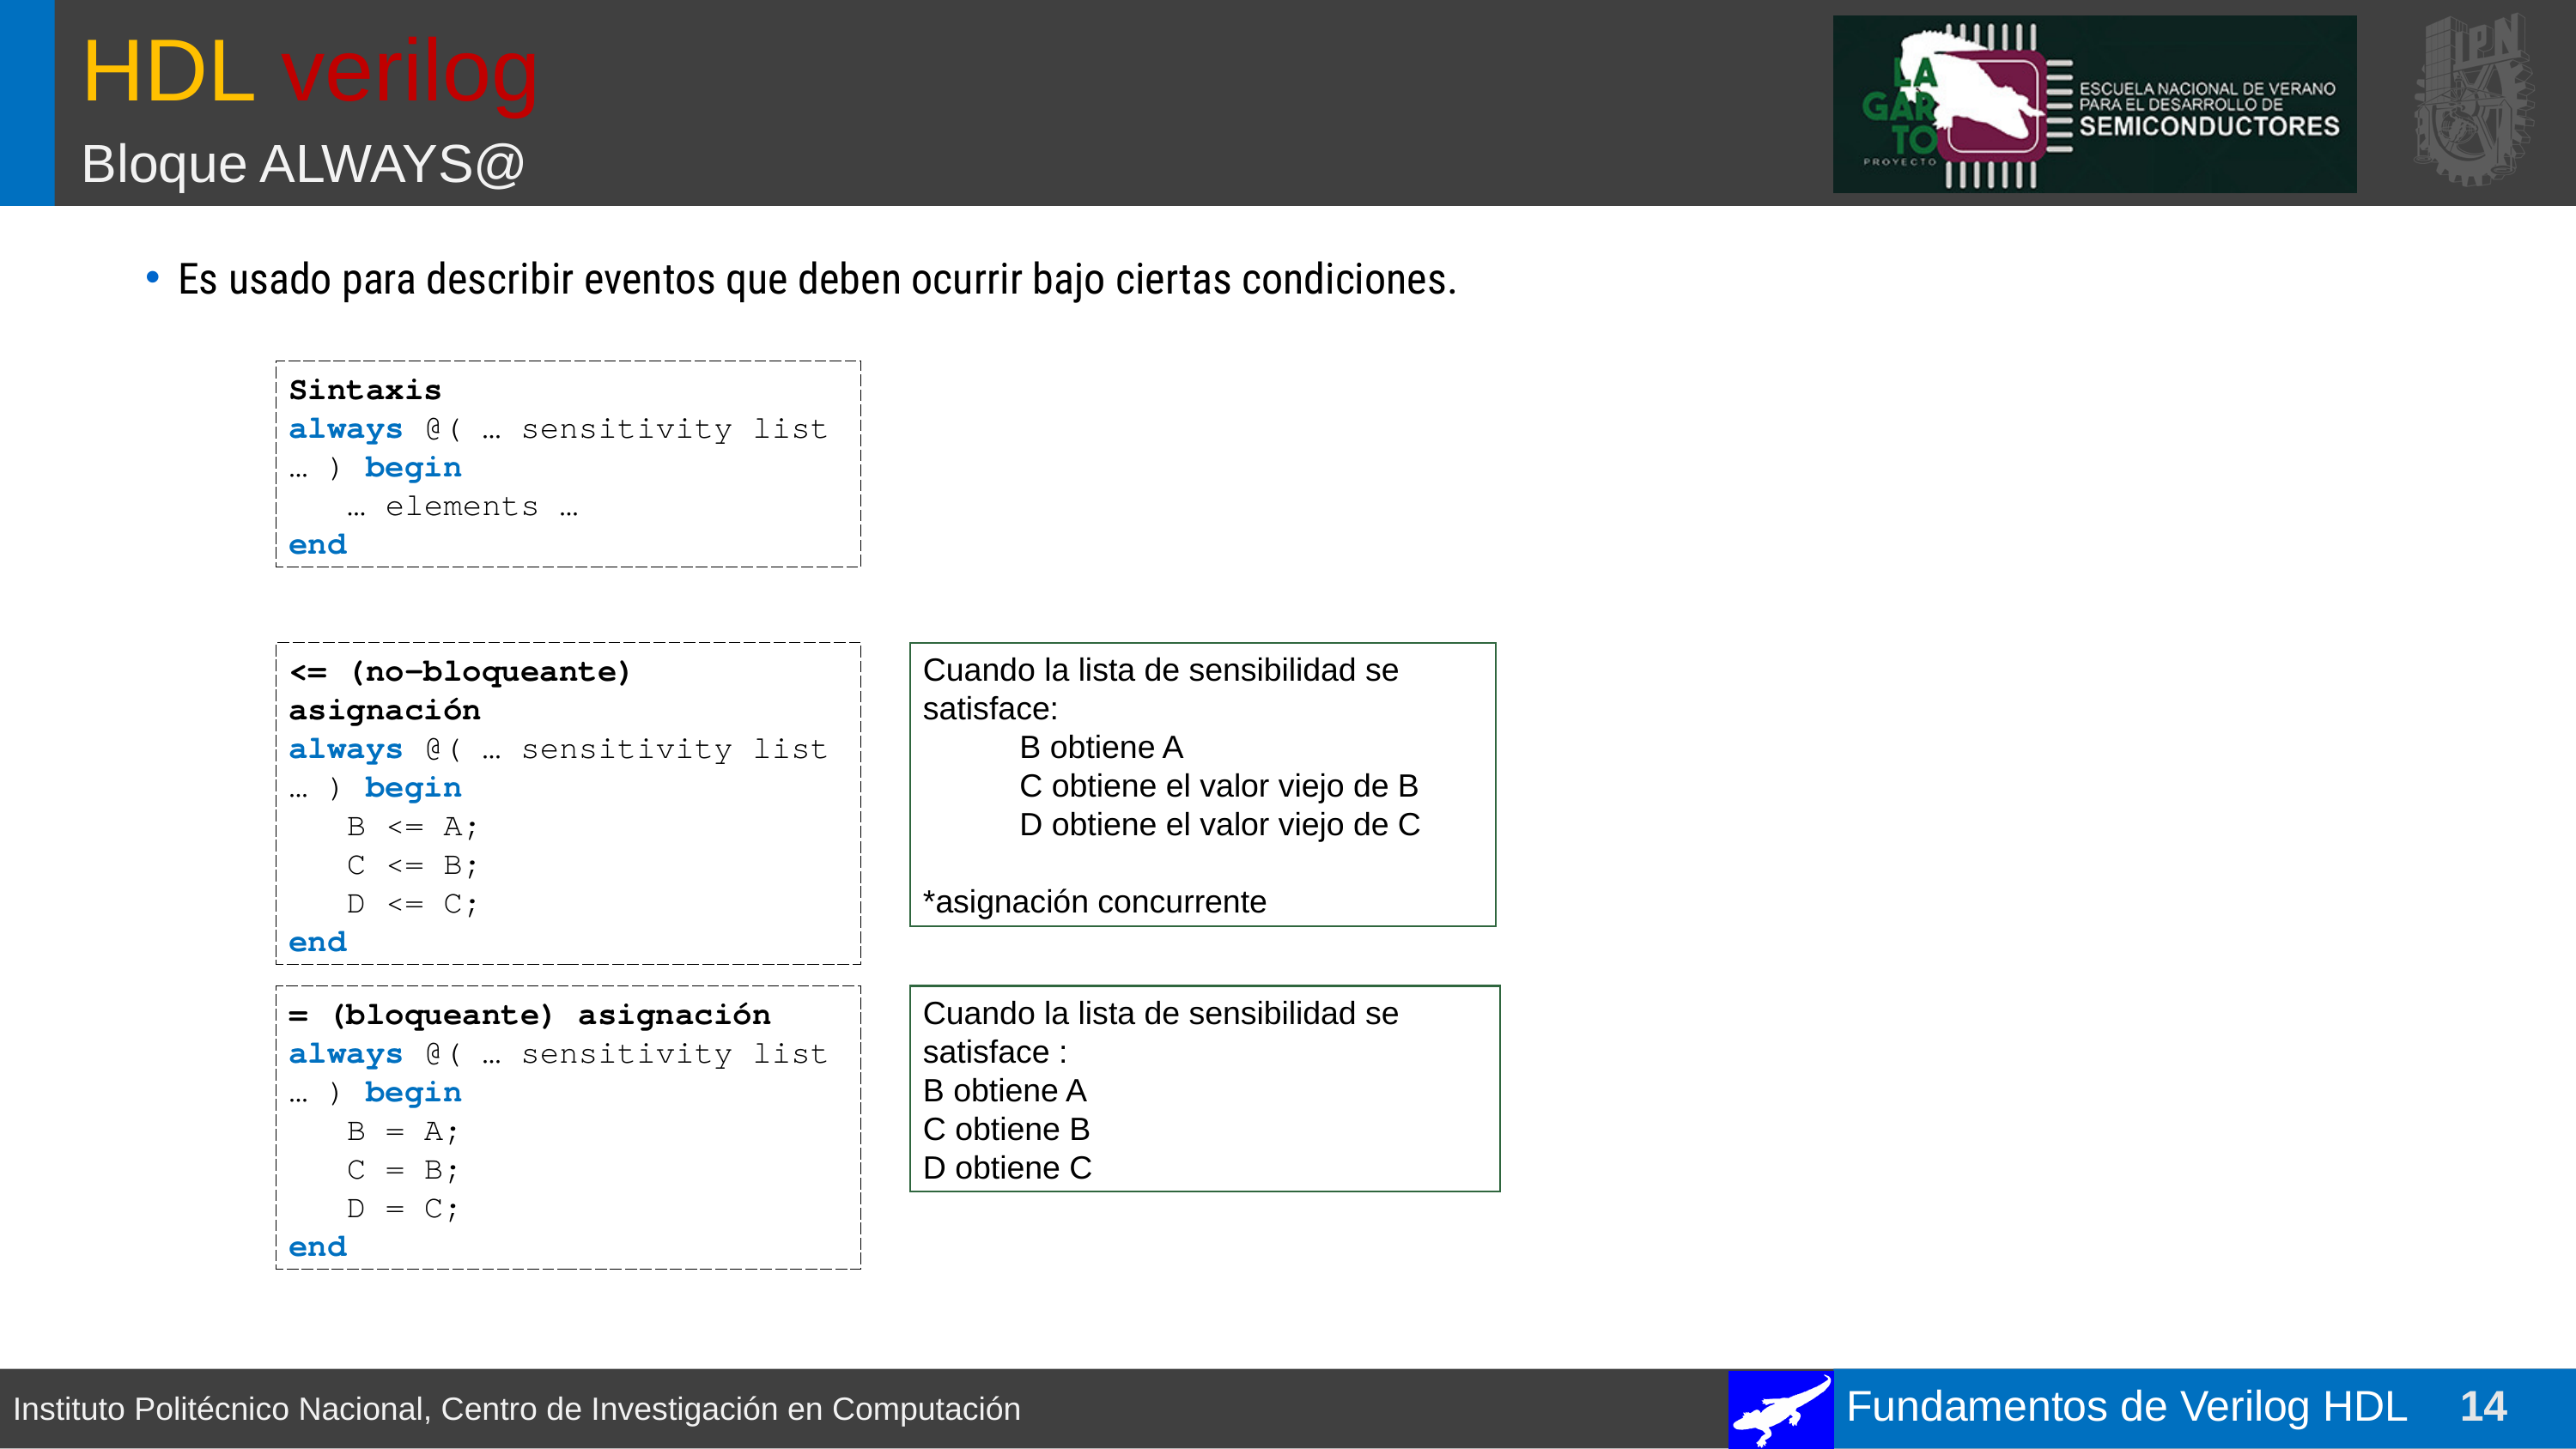

# HDL verilog
Bloque ALWAYS@

Es usado para describir eventos que deben ocurrir bajo ciertas condiciones.

Sintaxis
always @( … sensitivity list … ) begin
   … elements …
end
<= (no-bloqueante) asignación
always @( … sensitivity list … ) begin
   B <= A;
   C <= B;
   D <= C;
end
Cuando la lista de sensibilidad se satisface:
B obtiene A
C obtiene el valor viejo de B
D obtiene el valor viejo de C

*asignación concurrente
= (bloqueante) asignación
always @( … sensitivity list … ) begin
   B = A;
   C = B;
   D = C;
end
Cuando la lista de sensibilidad se satisface :
B obtiene A
C obtiene B
D obtiene C
Fundamentos de Verilog HDL
14